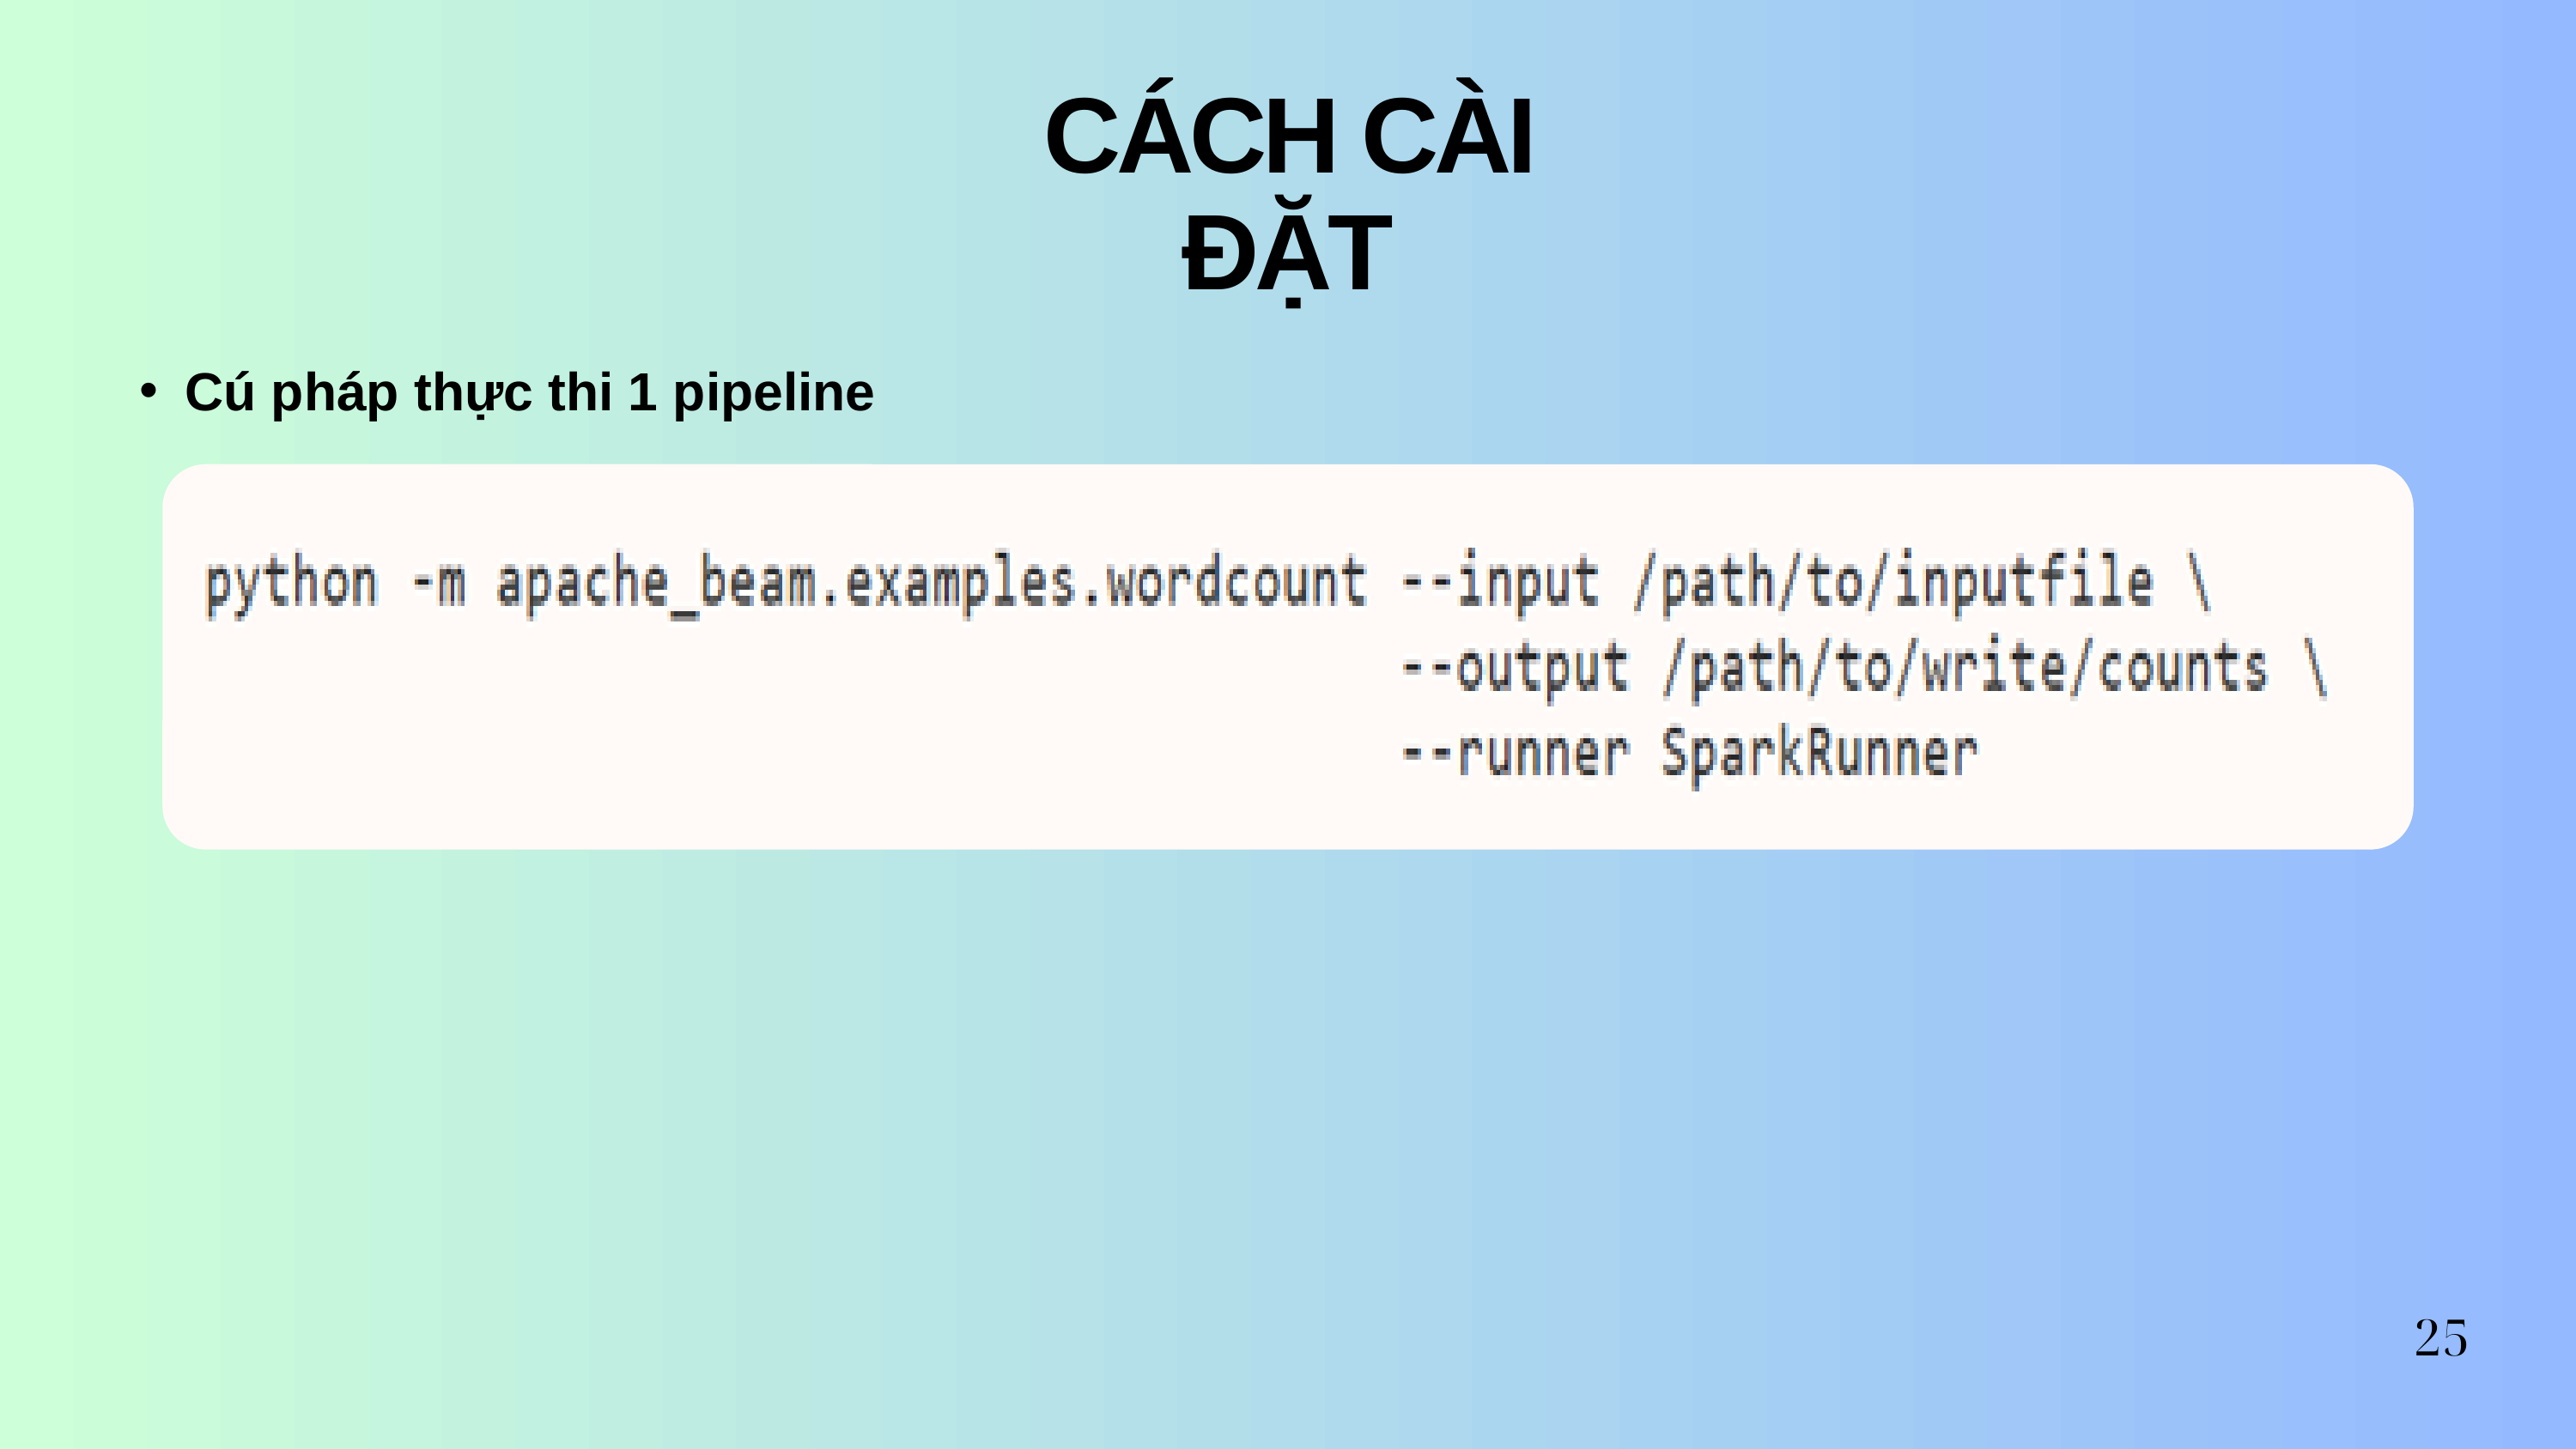

CÁCH CÀI ĐẶT
Cú pháp thực thi 1 pipeline

25